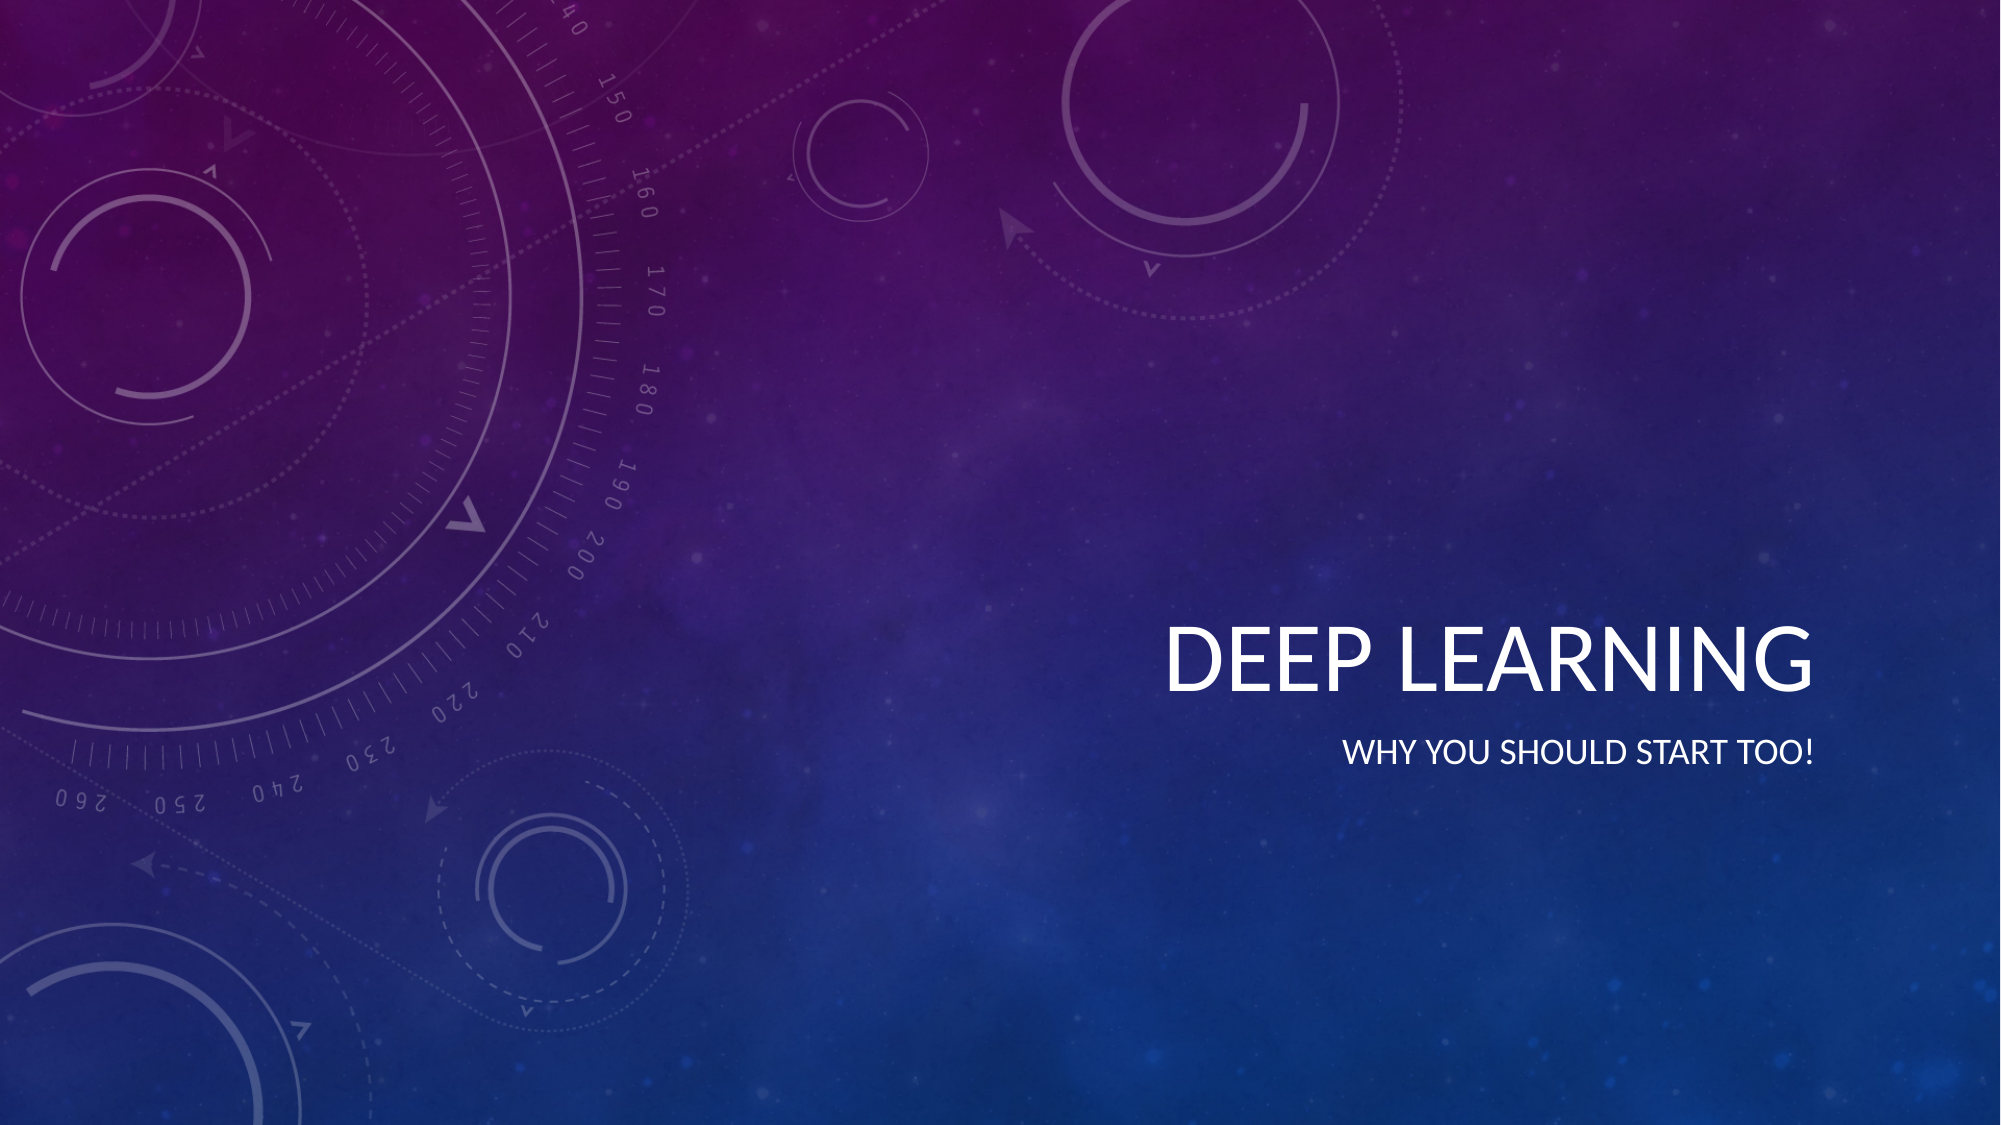

# Deep learning
Why you should start too!